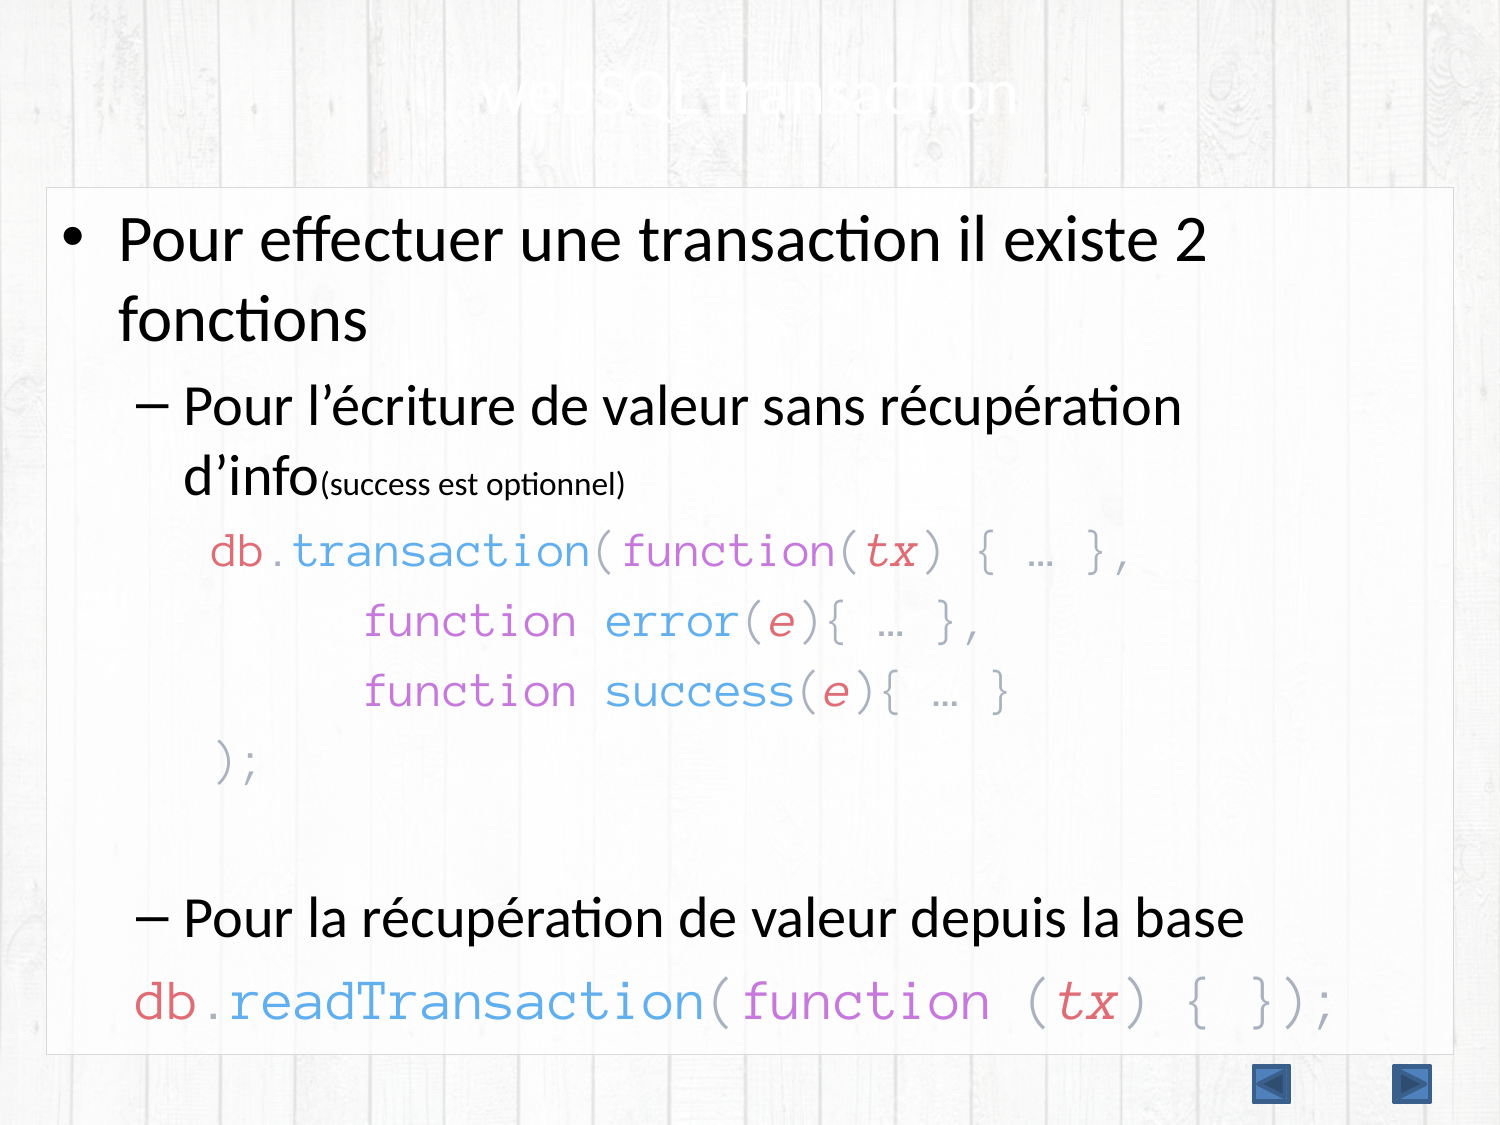

# webSQL transaction
Pour effectuer une transaction il existe 2 fonctions
Pour l’écriture de valeur sans récupération d’info(success est optionnel)
	db.transaction(function(tx) { … },
    		function error(e){ … },
    		function success(e){ … }
	);

Pour la récupération de valeur depuis la base
db.readTransaction(function (tx) { });